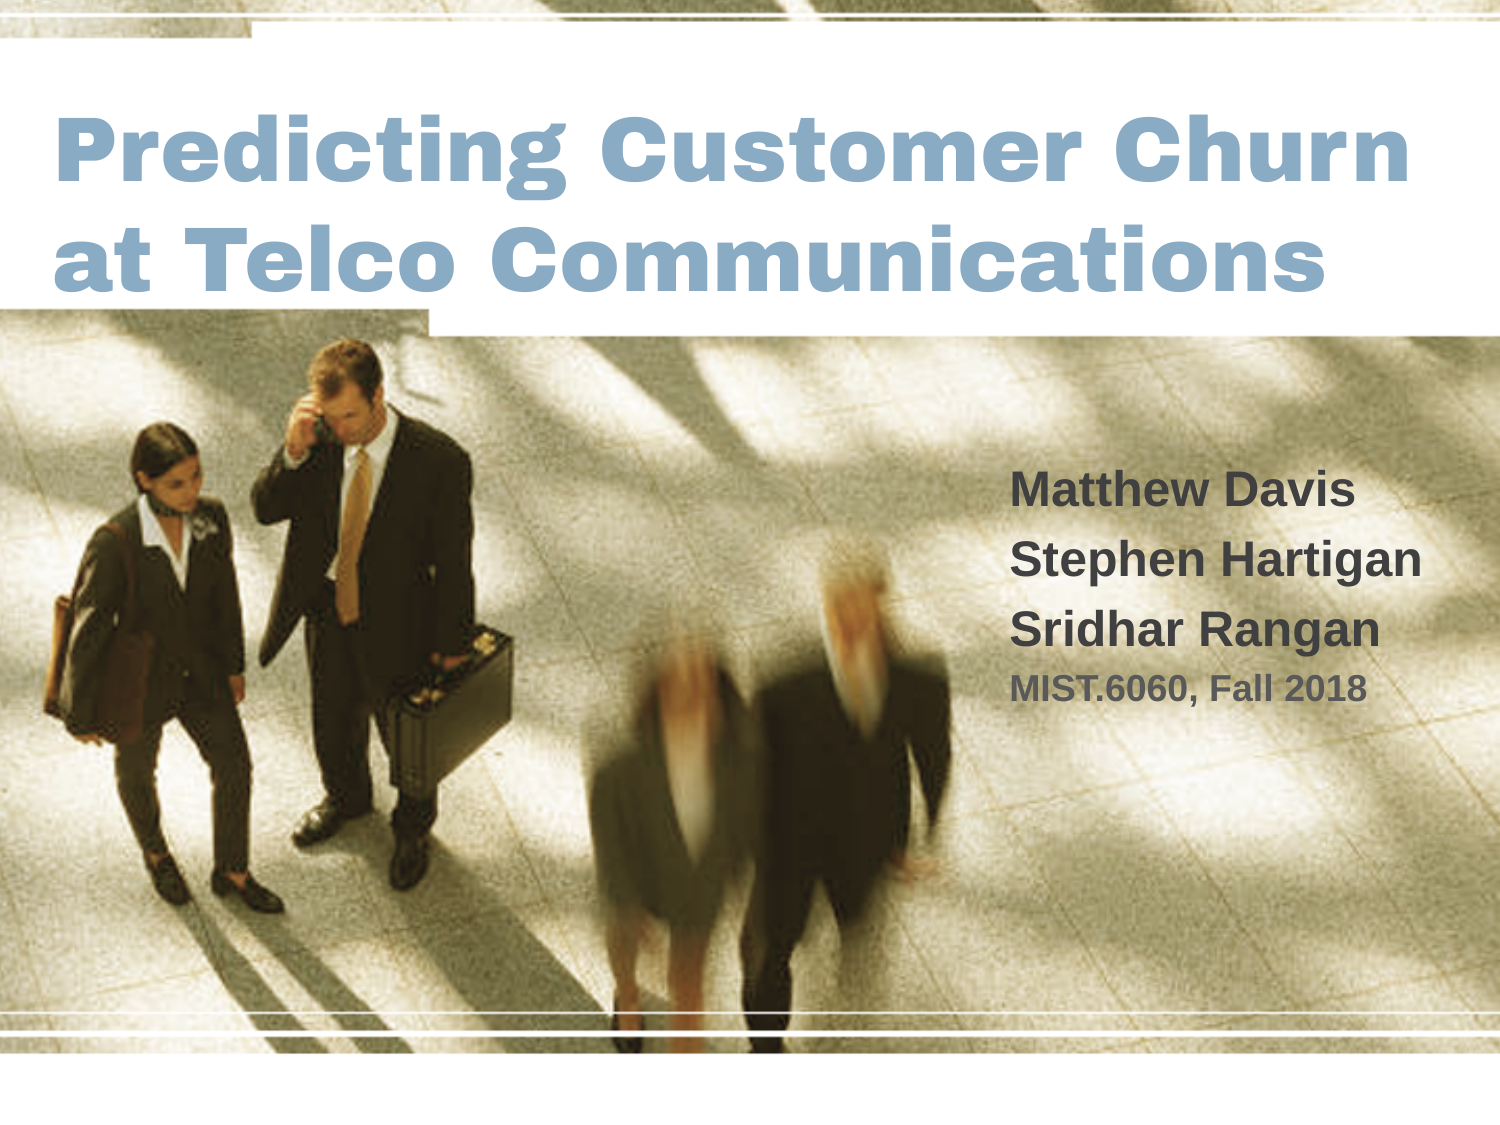

# Predicting Customer Churn at Telco Communications
Matthew Davis
Stephen Hartigan
Sridhar Rangan
MIST.6060, Fall 2018